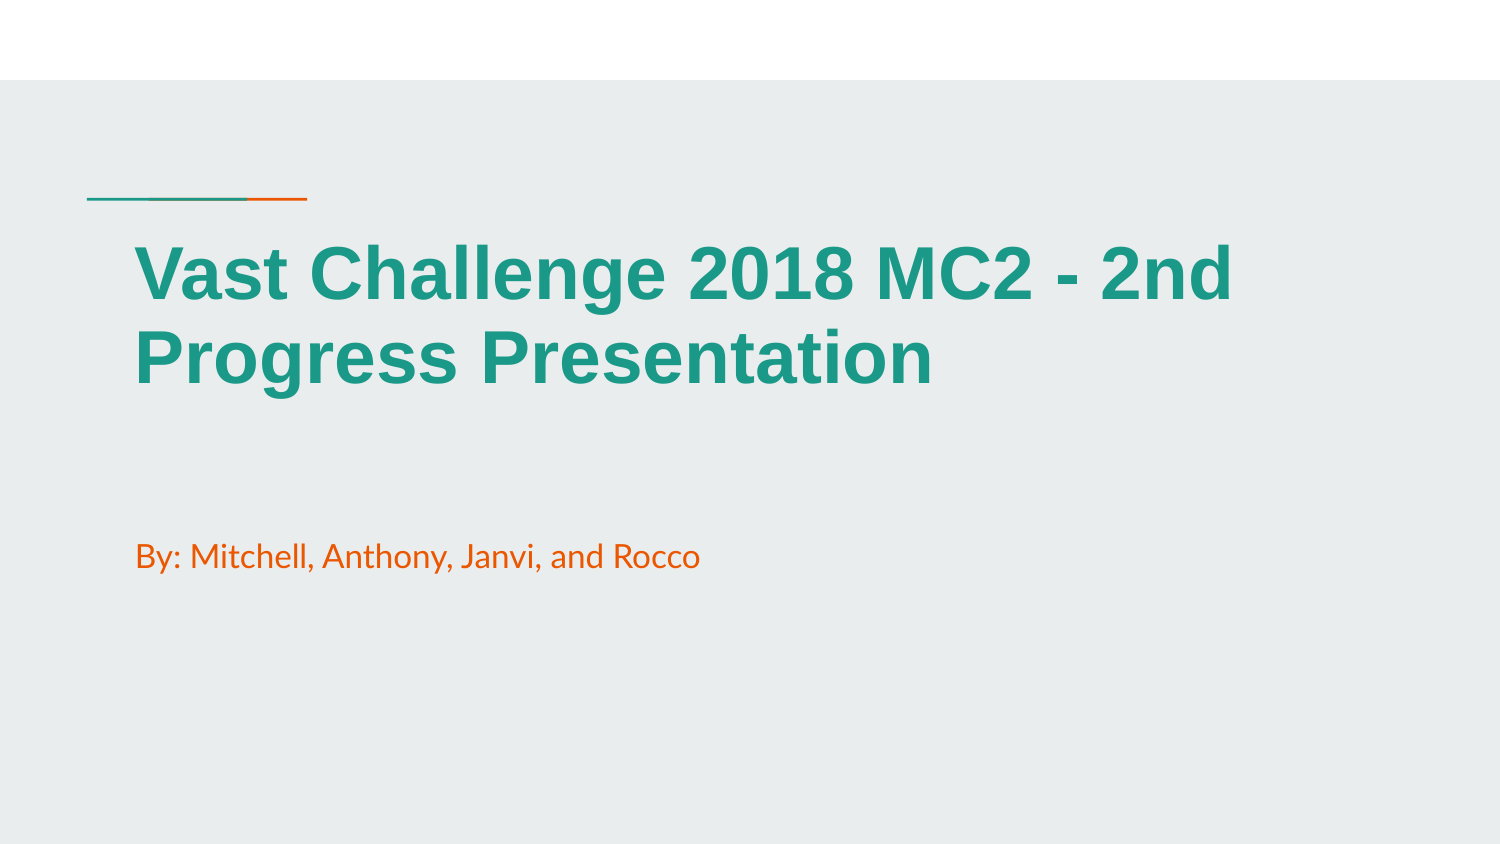

# Vast Challenge 2018 MC2 - 2nd Progress Presentation

By: Mitchell, Anthony, Janvi, and Rocco